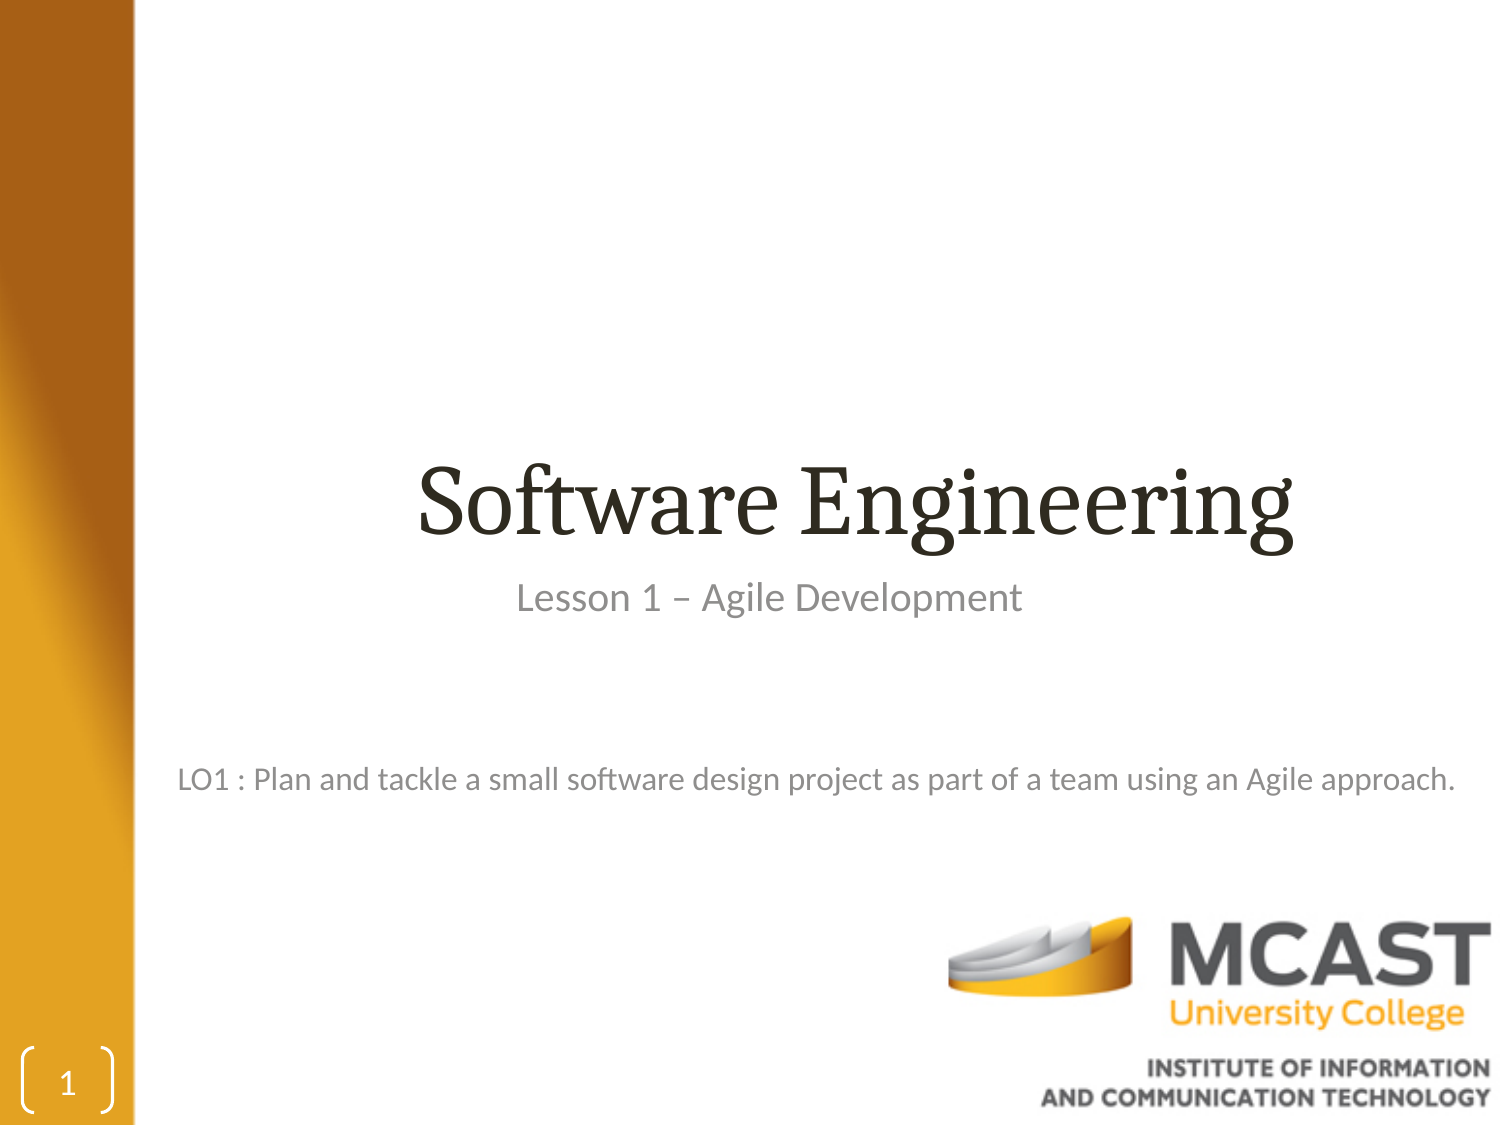

# Software Engineering
Lesson 1 – Agile Development

LO1 : Plan and tackle a small software design project as part of a team using an Agile approach.

1